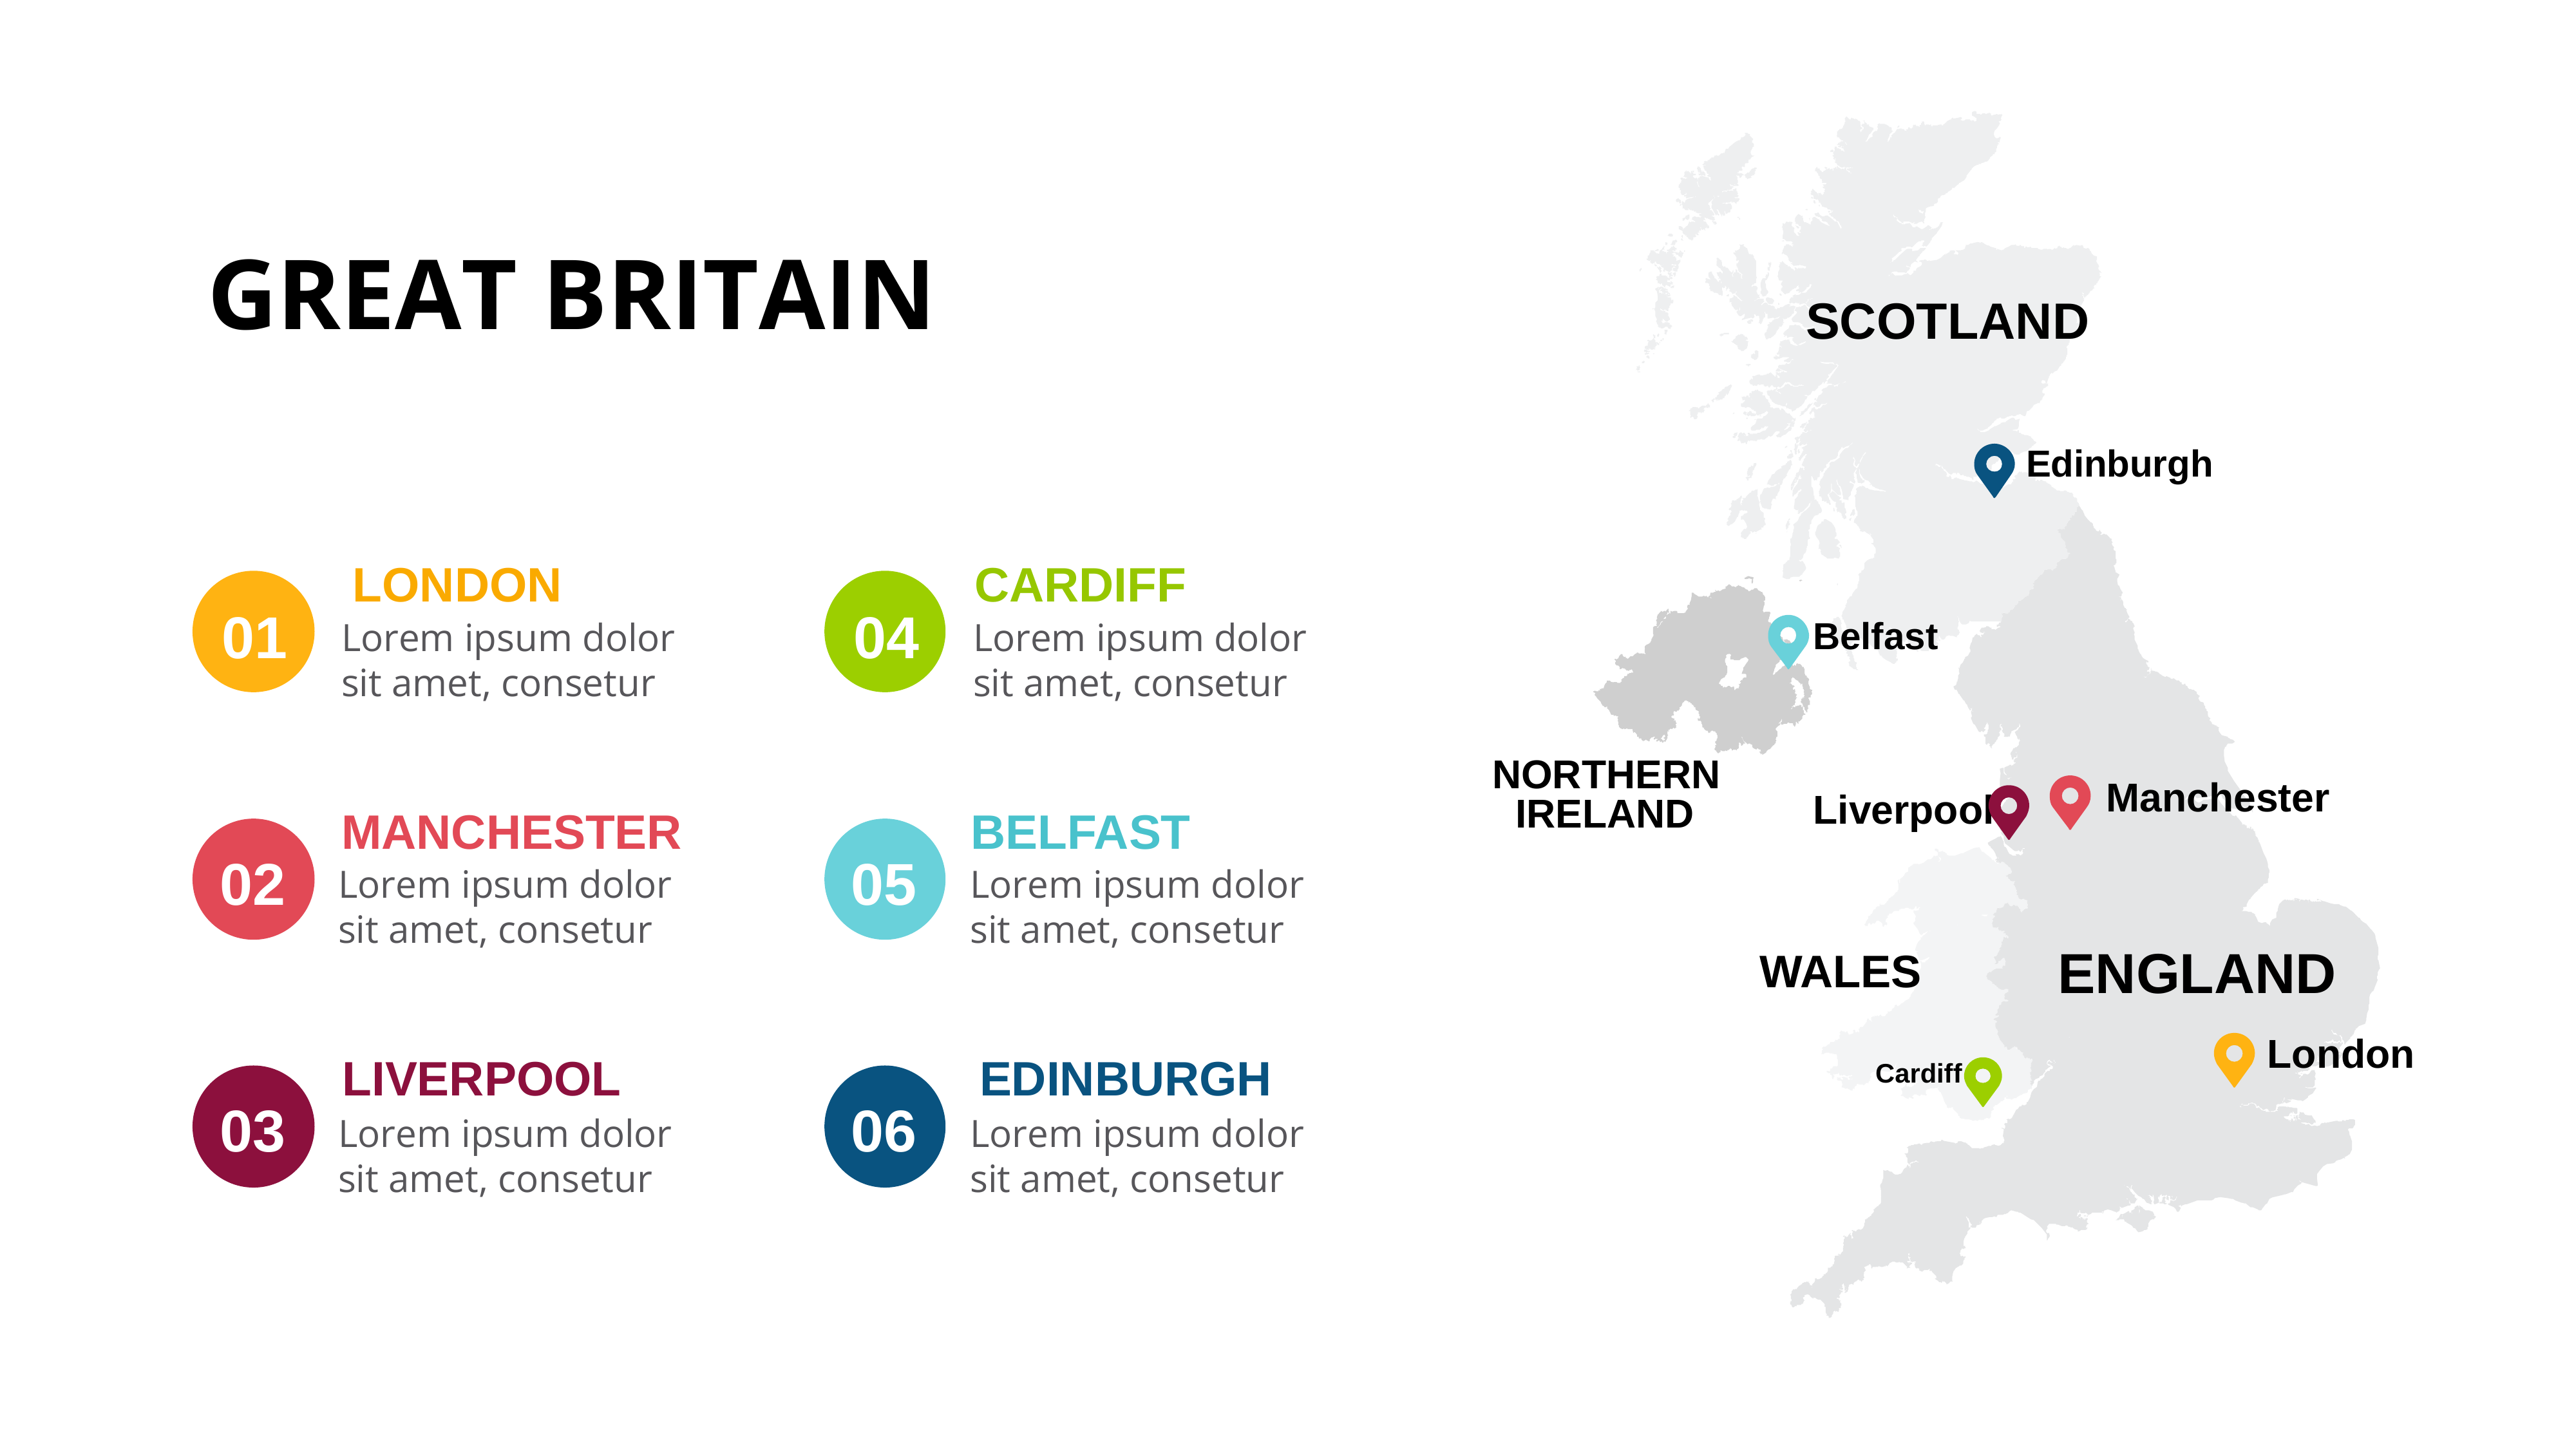

SCOTLAND
Edinburgh

Belfast

NORTHERN
Manchester

Liverpool

IRELAND

ENGLAND
WALES
London

Cardiff

GREAT BRITAIN
LONDON
CARDIFF

01
04
Lorem ipsum dolor sit amet, consetur
Lorem ipsum dolor sit amet, consetur
MANCHESTER
BELFAST

02
05
Lorem ipsum dolor sit amet, consetur
Lorem ipsum dolor sit amet, consetur
LIVERPOOL
EDINBURGH

03
06
Lorem ipsum dolor sit amet, consetur
Lorem ipsum dolor sit amet, consetur